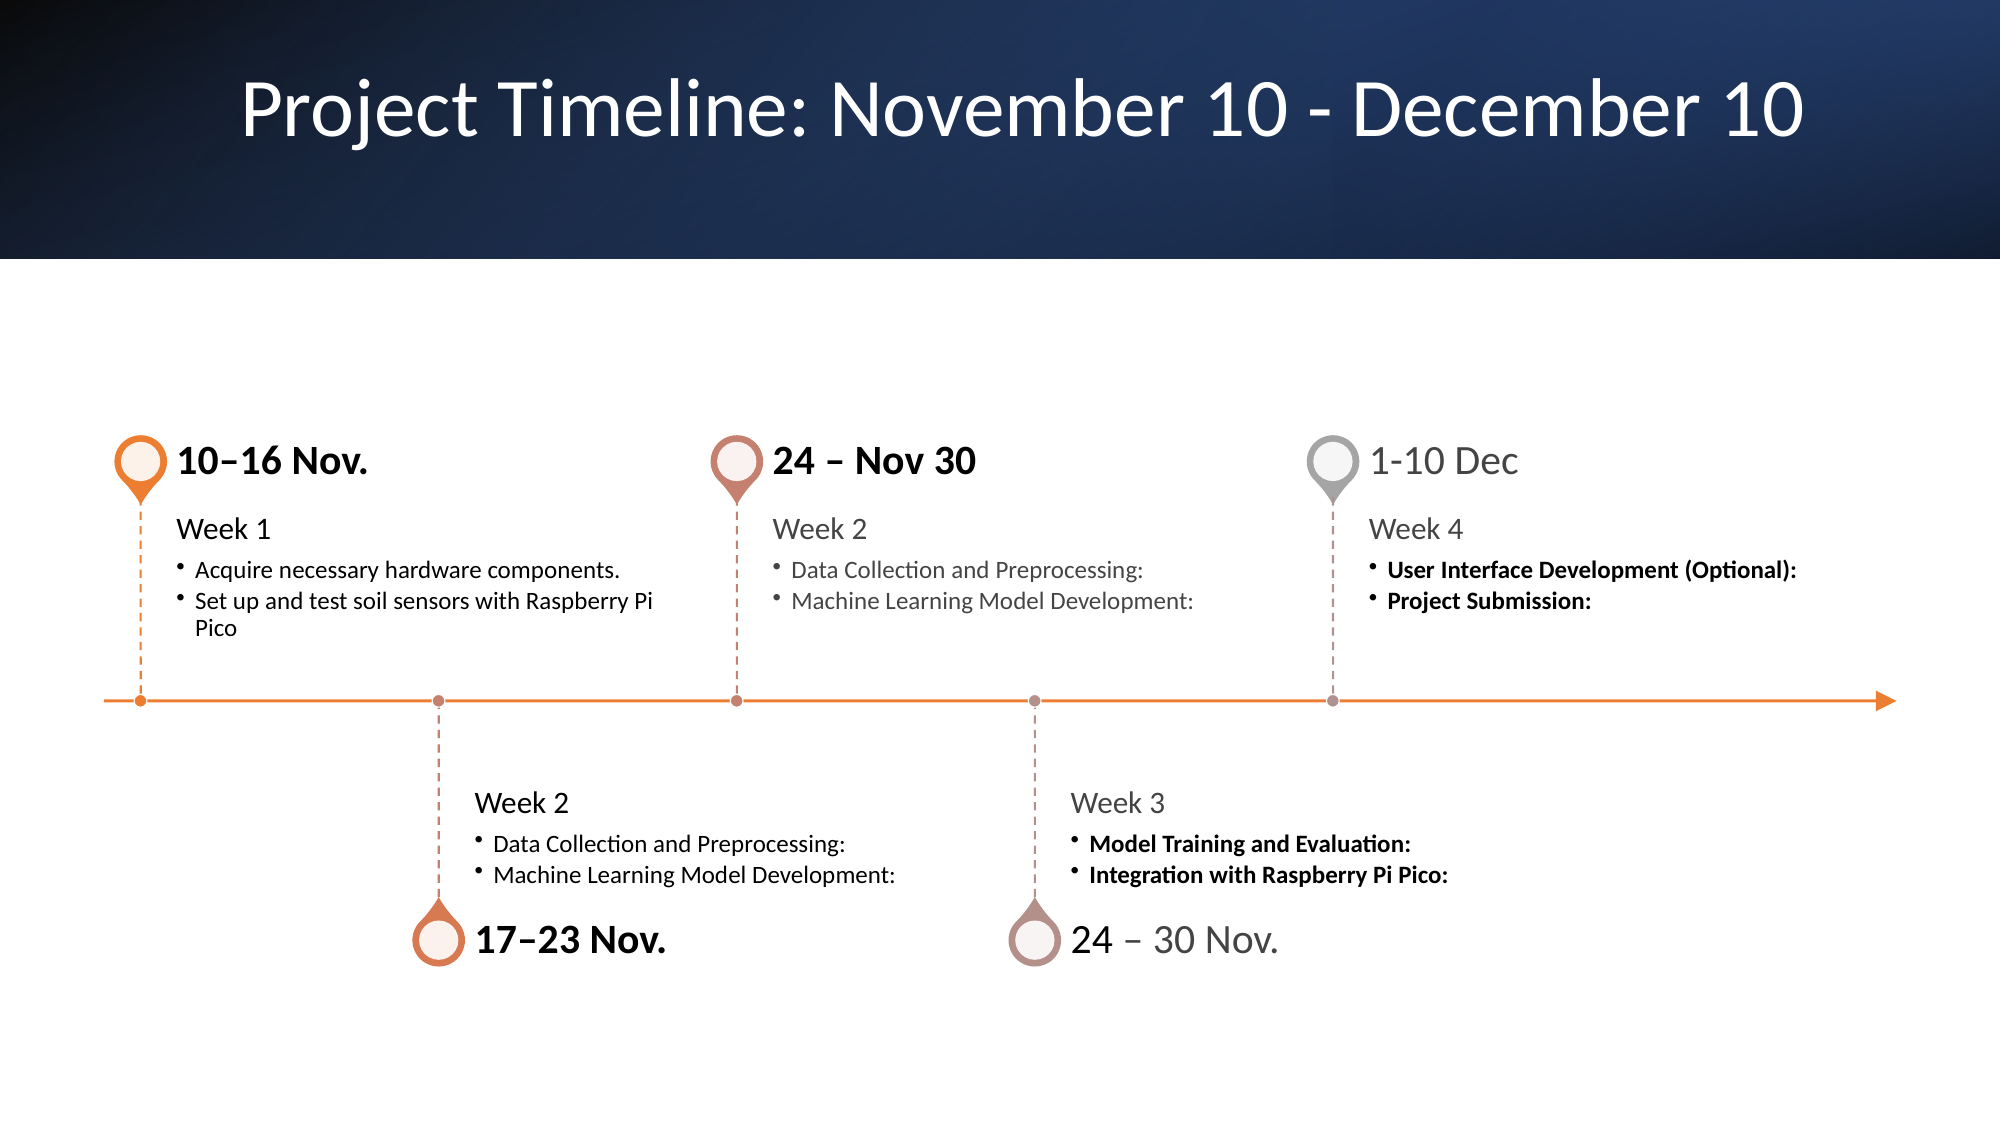

# Project Timeline: November 10 - December 10

Week 1
Acquire necessary hardware components.
Set up and test soil sensors with Raspberry Pi Pico
10–16 Nov.
Week 2
Data Collection and Preprocessing:
Machine Learning Model Development:
17–23 Nov.
Week 2
Data Collection and Preprocessing:
Machine Learning Model Development:
24 – Nov 30
Week 3
Model Training and Evaluation:
Integration with Raspberry Pi Pico:
24 – 30 Nov.
Week 4
User Interface Development (Optional):
Project Submission:
1-10 Dec